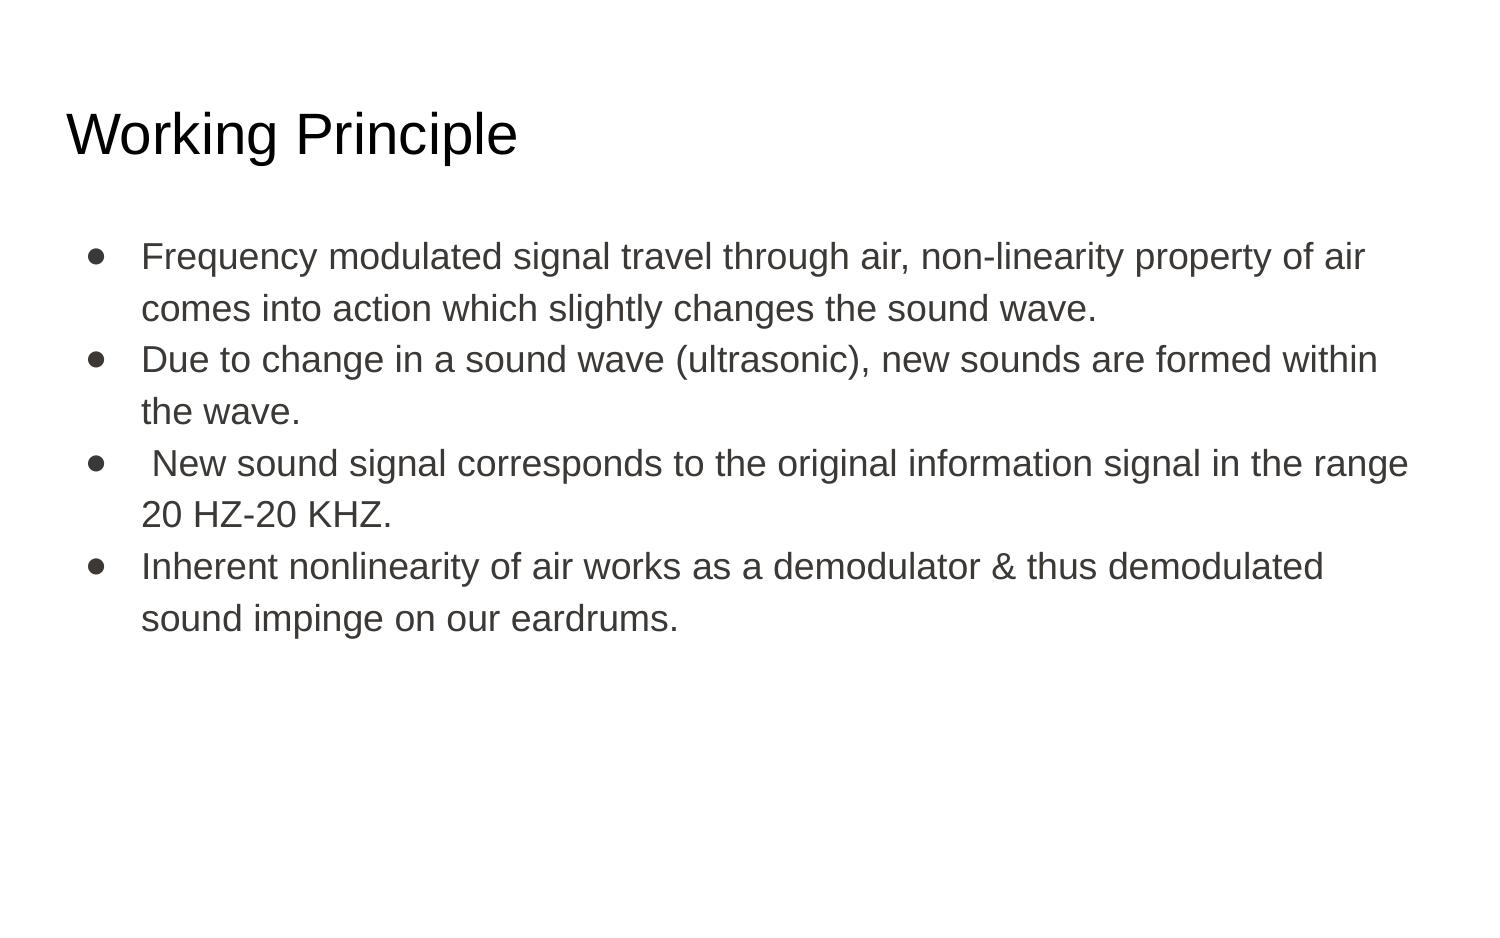

# Working Principle
Frequency modulated signal travel through air, non-linearity property of air comes into action which slightly changes the sound wave.
Due to change in a sound wave (ultrasonic), new sounds are formed within the wave.
 New sound signal corresponds to the original information signal in the range 20 HZ-20 KHZ.
Inherent nonlinearity of air works as a demodulator & thus demodulated sound impinge on our eardrums.